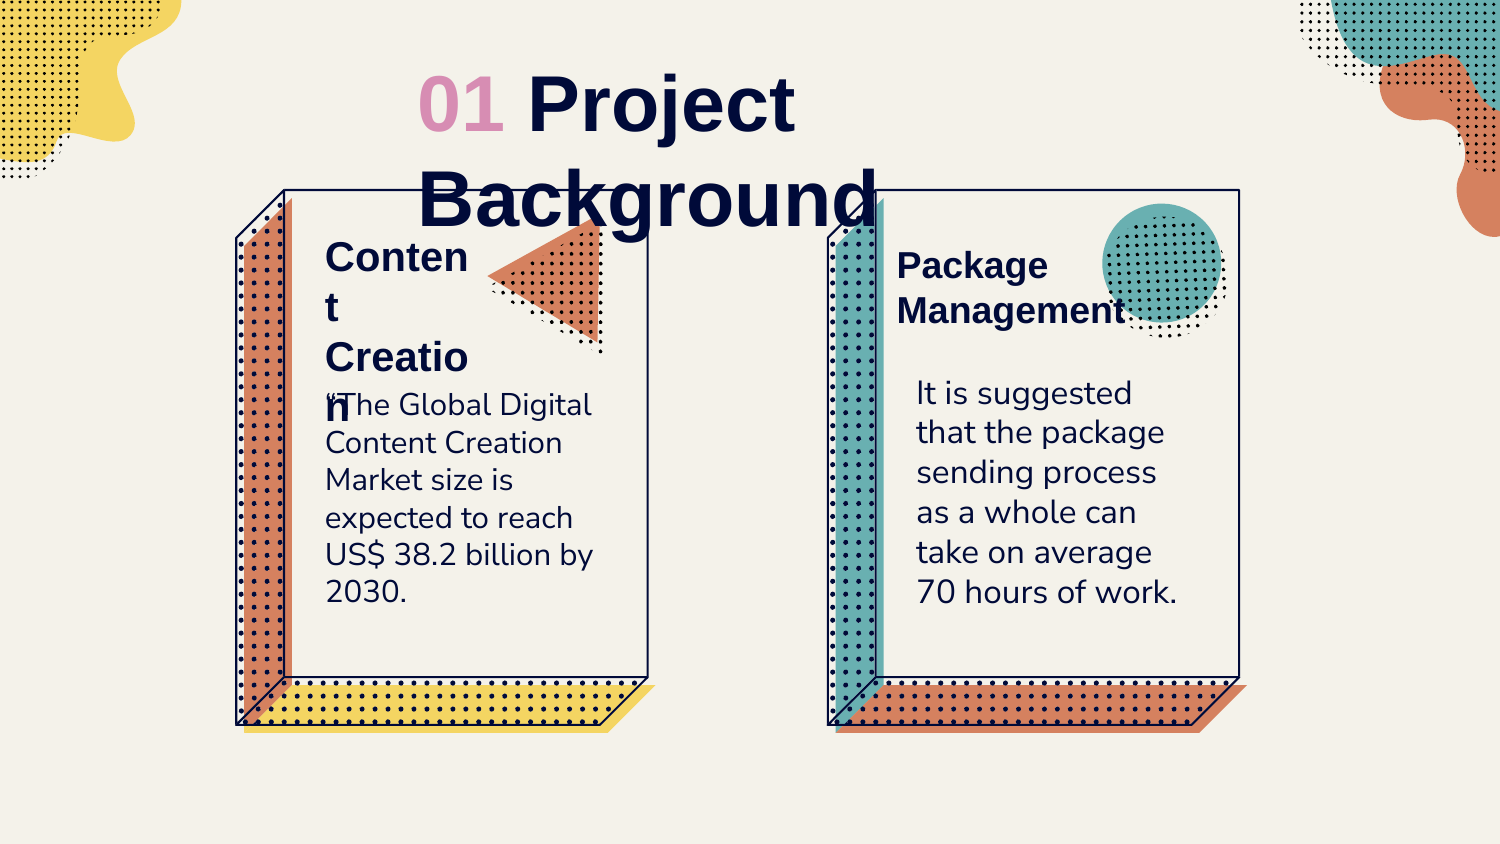

01 Project Background
Content Creation
Package Management
It is suggested that the package sending process as a whole can take on average 70 hours of work.

“The Global Digital Content Creation Market size is expected to reach US$ 38.2 billion by 2030.